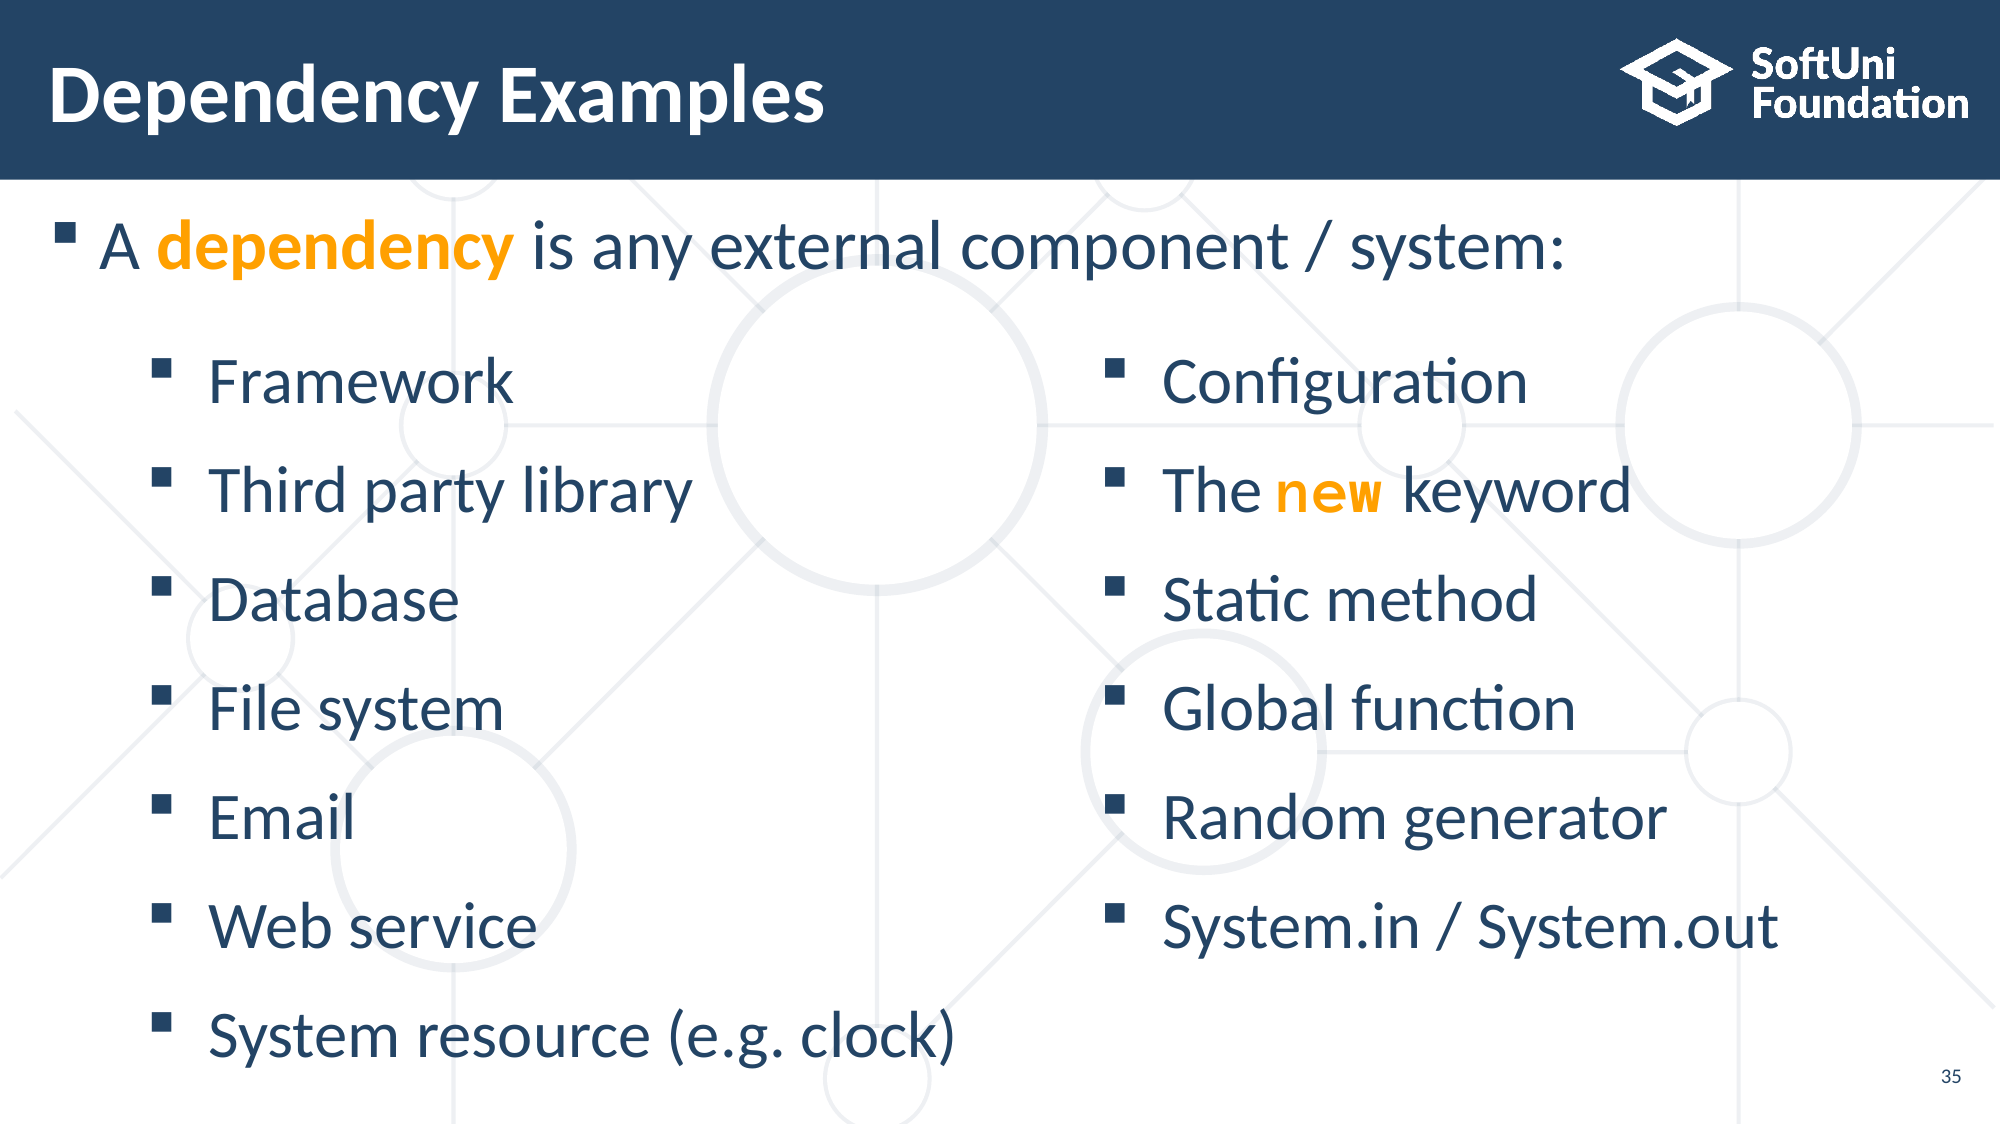

# Dependency Examples
A dependency is any external component / system:
Framework
Third party library
Database
File system
Email
Web service
System resource (e.g. clock)
Configuration
The new keyword
Static method
Global function
Random generator
System.in / System.out
35